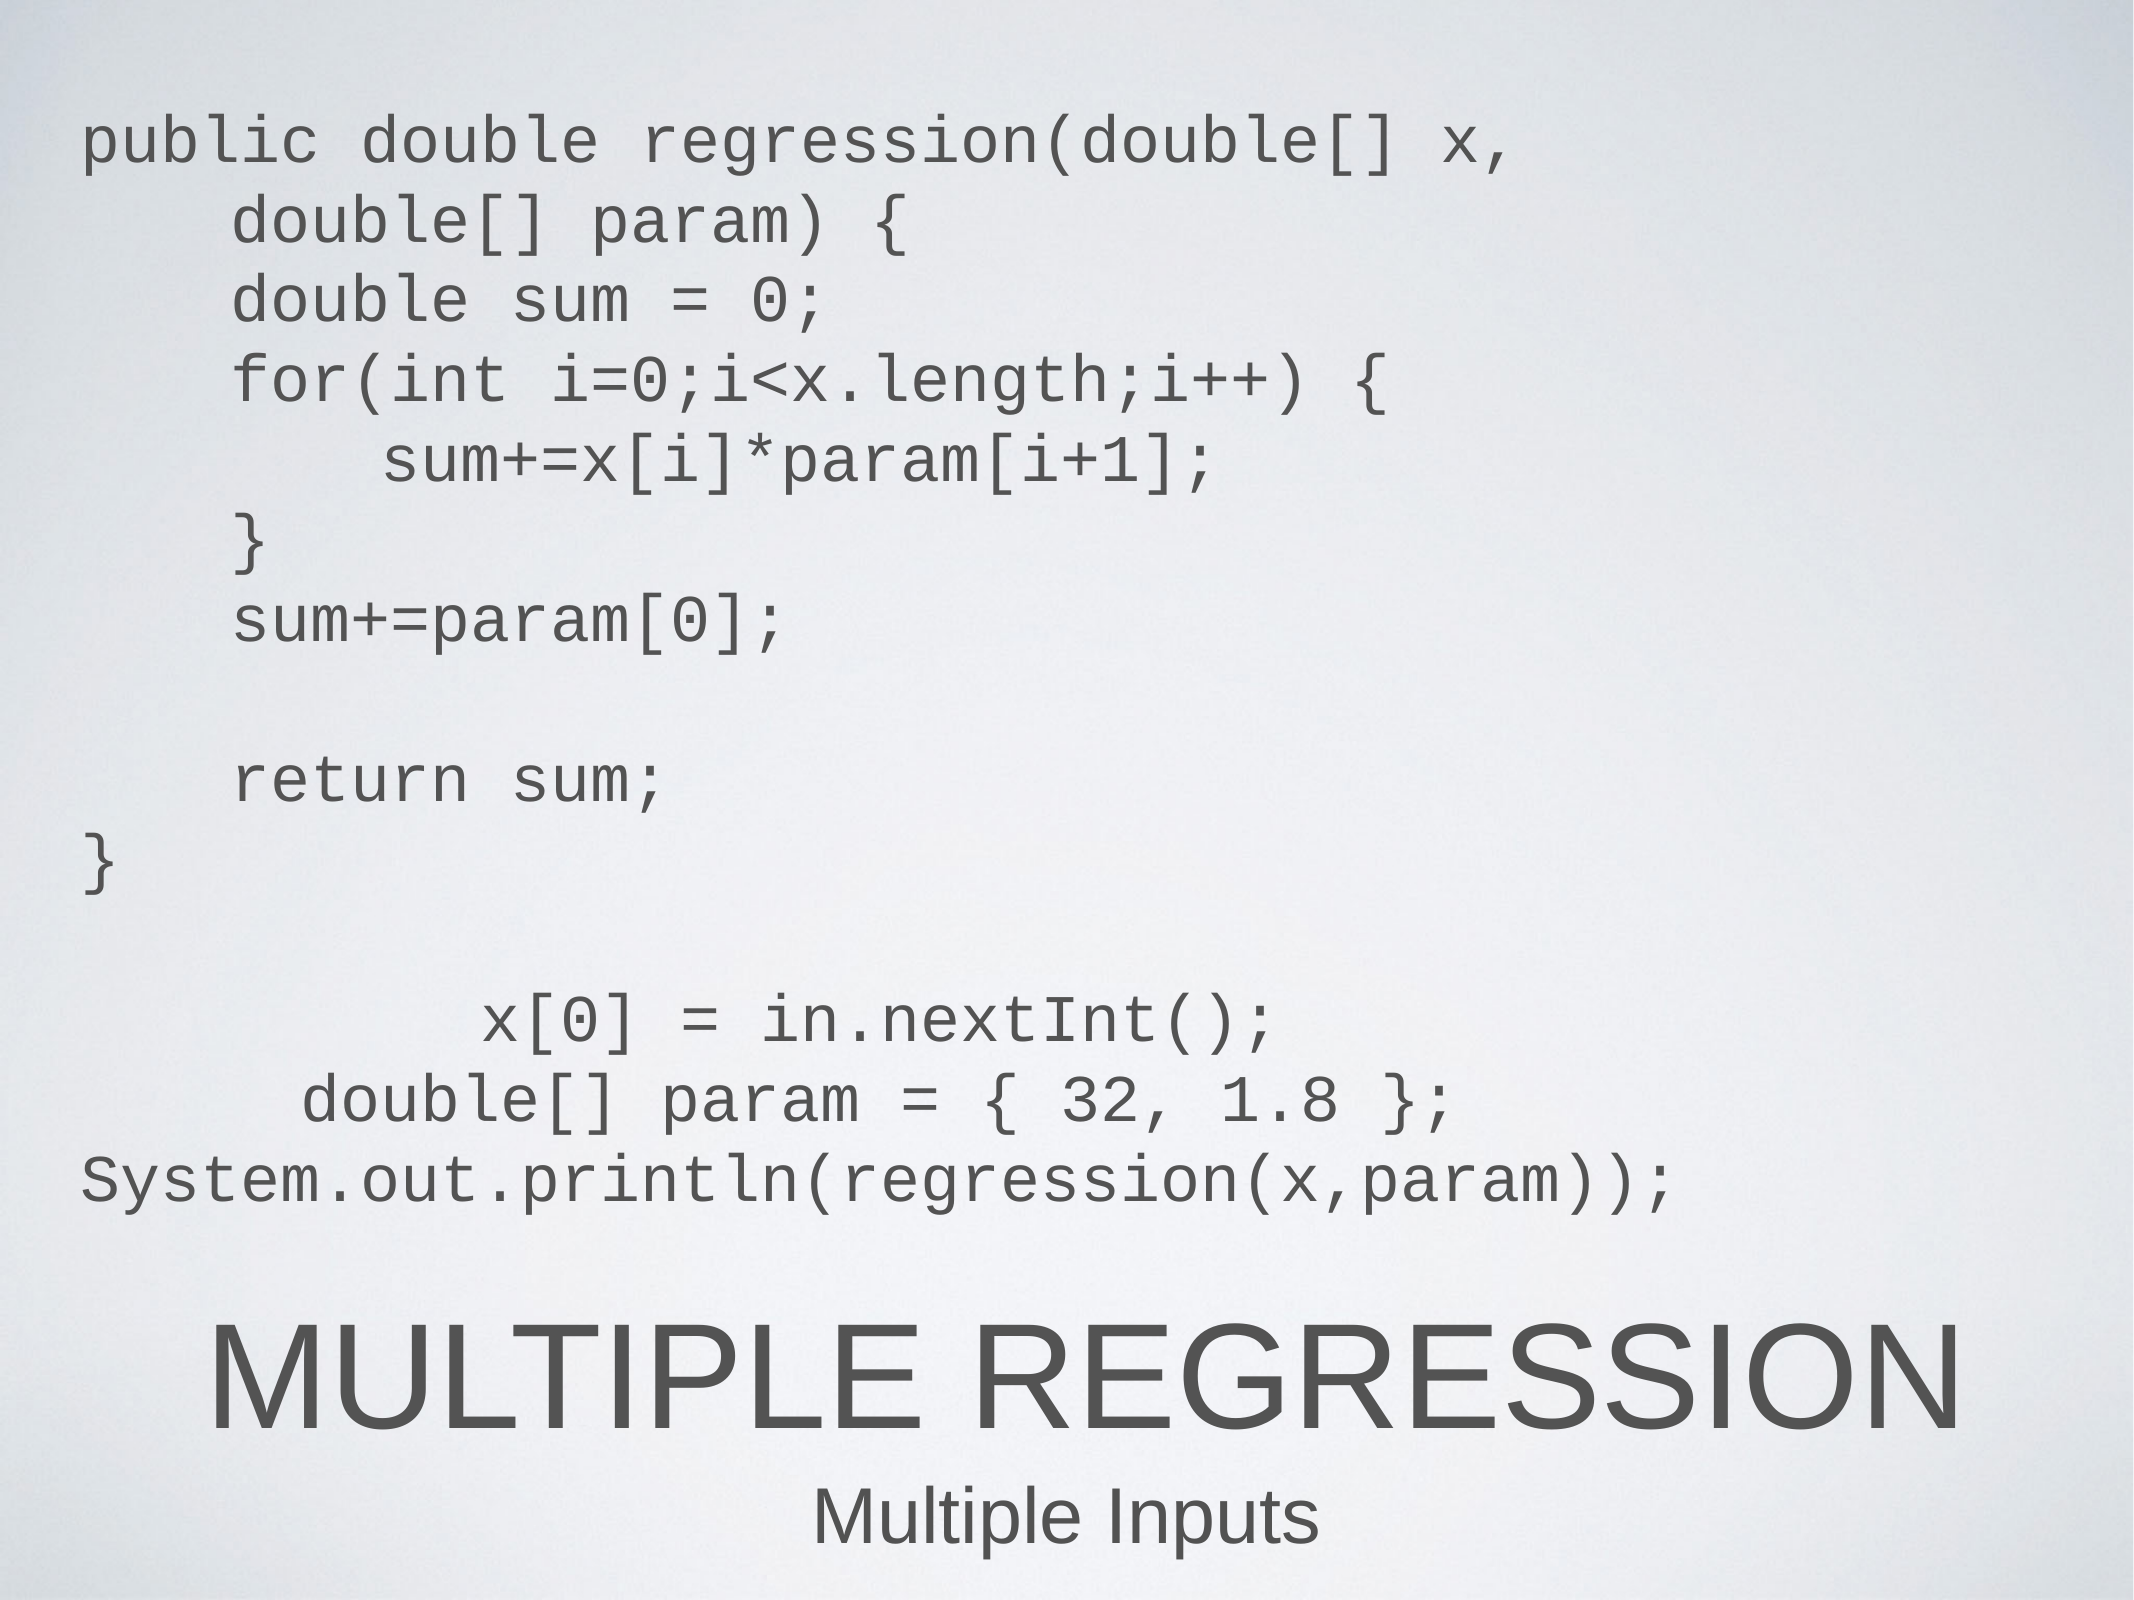

public double regression(double[] x,
	double[] param) {
	double sum = 0;
	for(int i=0;i<x.length;i++) {
		sum+=x[i]*param[i+1];
	}
	sum+=param[0];

	return sum;
}

x[0] = in.nextInt();
double[] param = { 32, 1.8 };
System.out.println(regression(x,param));

# Multiple Regression
Multiple Inputs